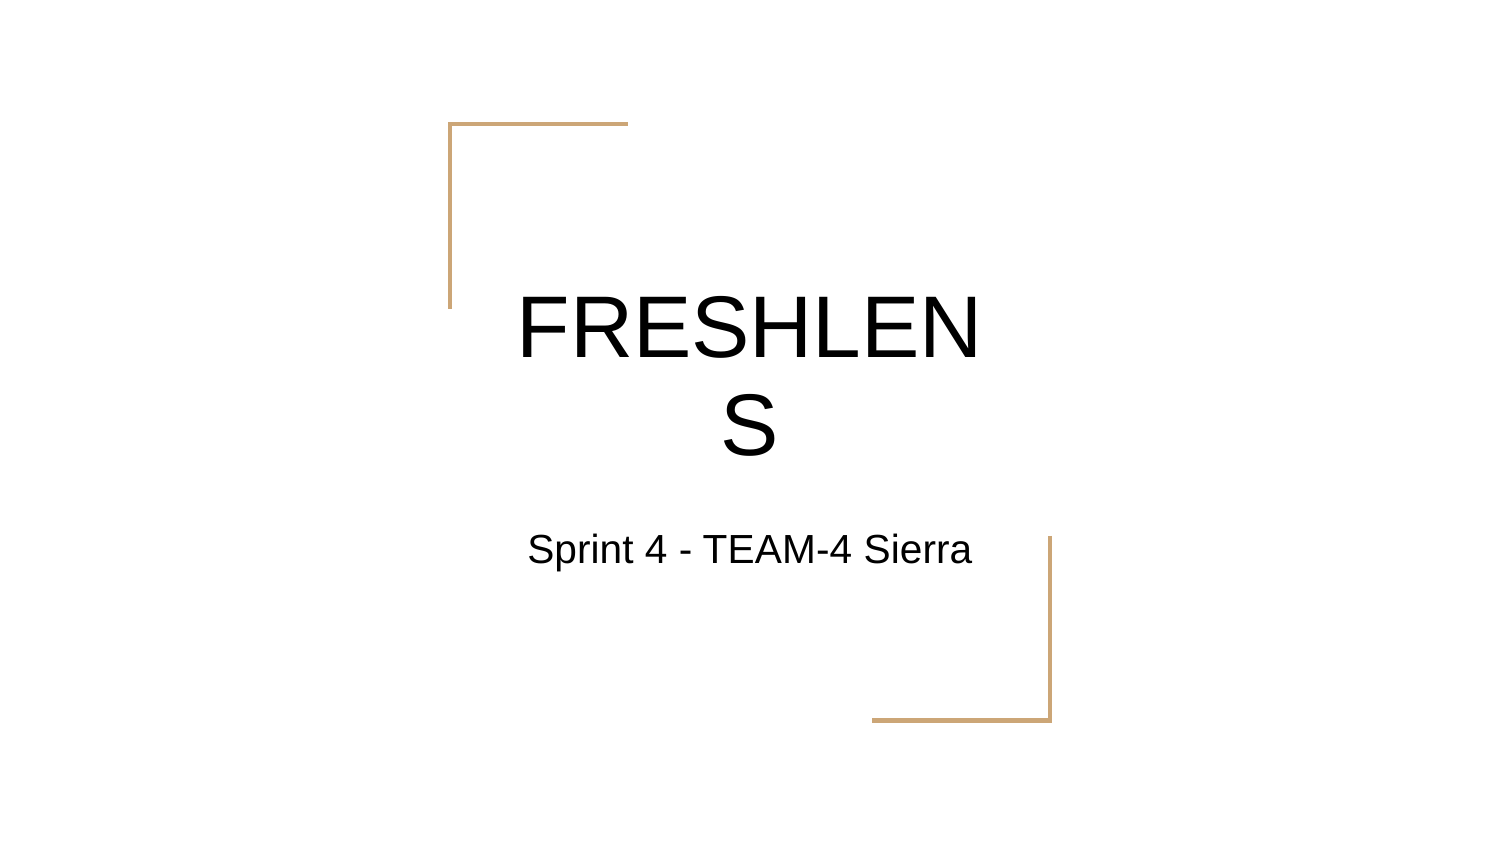

# FRESHLENS
Sprint 4 - TEAM-4 Sierra